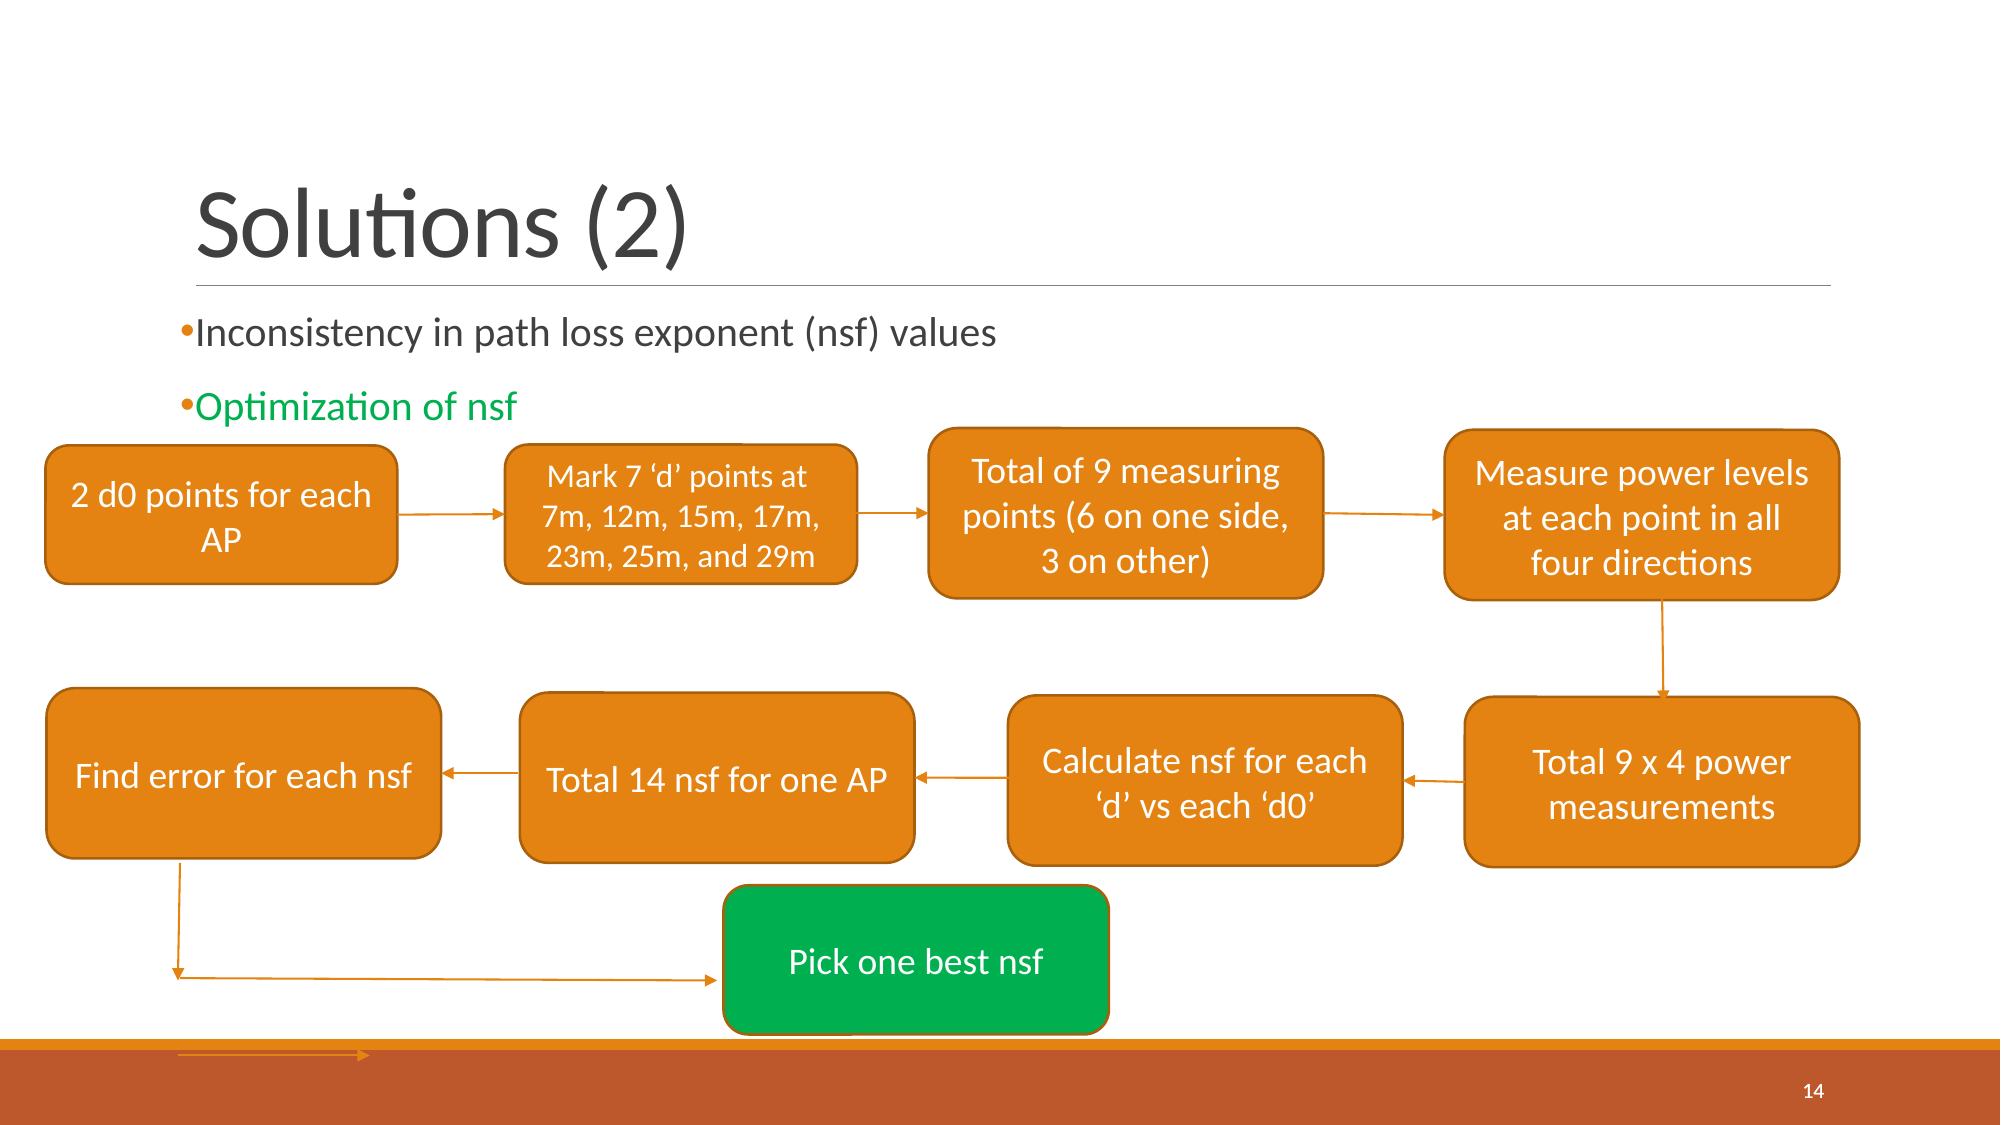

Solutions (2)
Inconsistency in path loss exponent (nsf) values
Optimization of nsf

Total of 9 measuring points (6 on one side, 3 on other)
Measure power levels at each point in all four directions
Mark 7 ‘d’ points at
7m, 12m, 15m, 17m, 23m, 25m, and 29m
2 d0 points for each AP
Find error for each nsf
Total 14 nsf for one AP
Calculate nsf for each ‘d’ vs each ‘d0’
Total 9 x 4 power measurements
Pick one best nsf
14
14